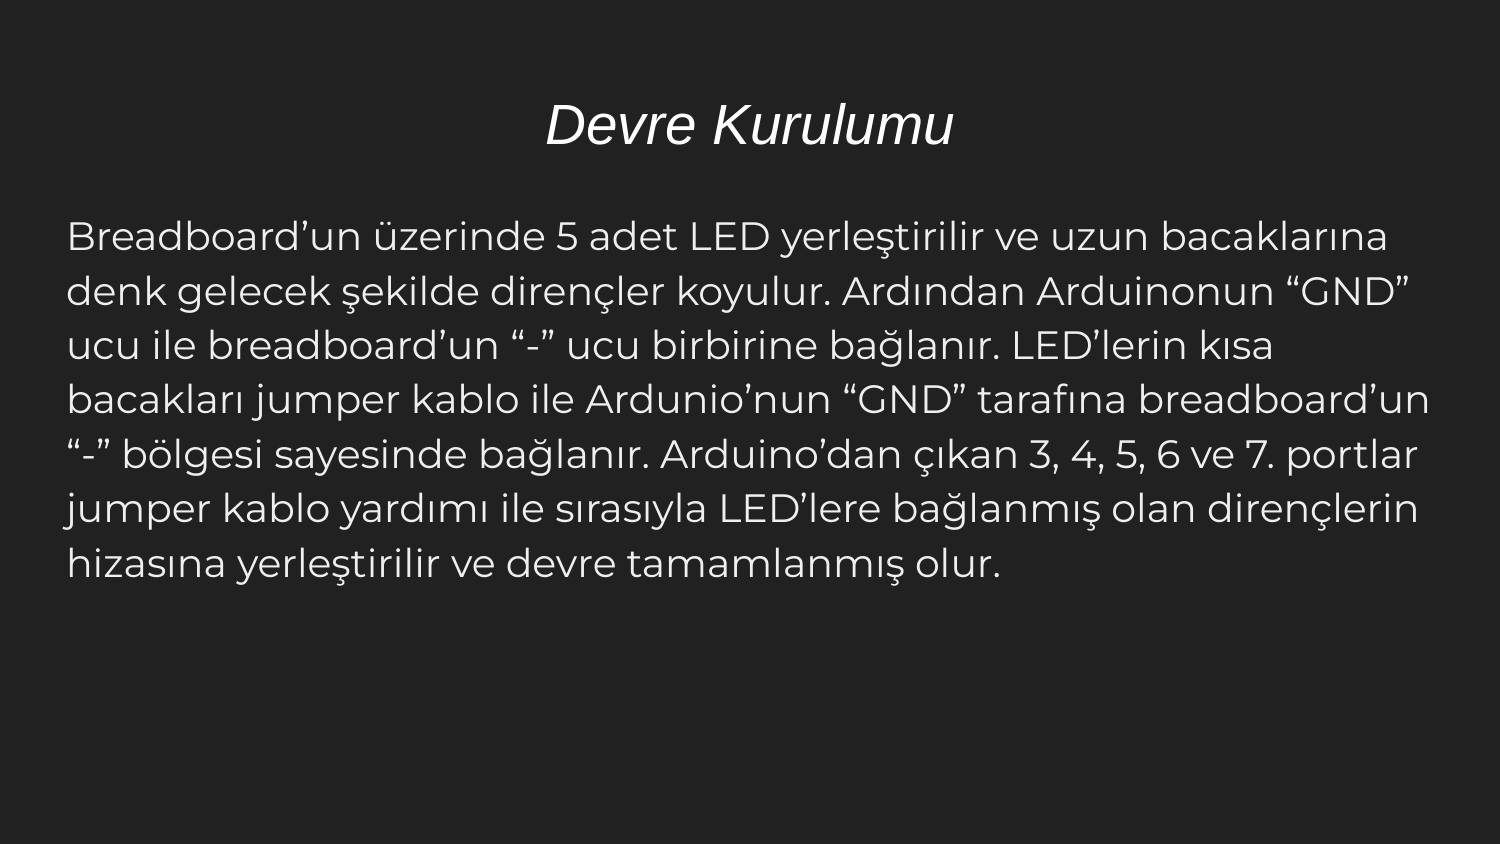

# Devre Kurulumu
Breadboard’un üzerinde 5 adet LED yerleştirilir ve uzun bacaklarına denk gelecek şekilde dirençler koyulur. Ardından Arduinonun “GND” ucu ile breadboard’un “-” ucu birbirine bağlanır. LED’lerin kısa bacakları jumper kablo ile Ardunio’nun “GND” tarafına breadboard’un “-” bölgesi sayesinde bağlanır. Arduino’dan çıkan 3, 4, 5, 6 ve 7. portlar jumper kablo yardımı ile sırasıyla LED’lere bağlanmış olan dirençlerin hizasına yerleştirilir ve devre tamamlanmış olur.